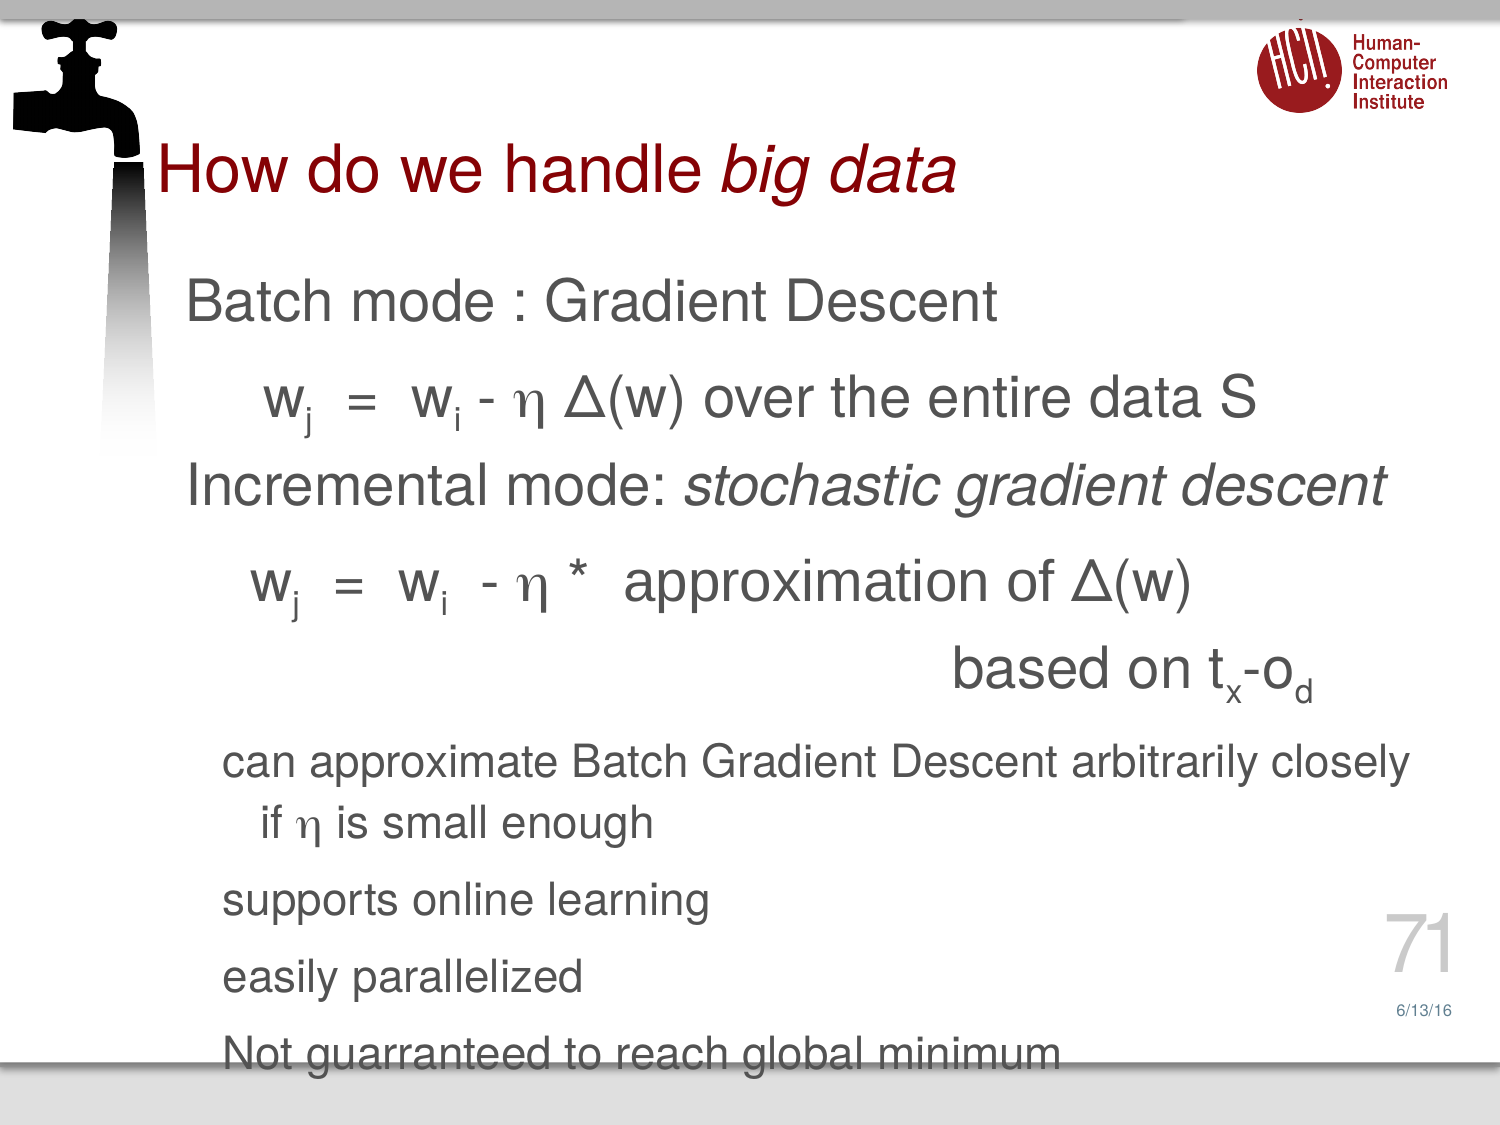

# How do we handle big data
Batch mode : Gradient Descent
    wj  =  wi - η Δ(w) over the entire data S
Incremental mode: stochastic gradient descent
    wj  =  wi  - η *  approximation of Δ(w)
				        based on tx-od
can approximate Batch Gradient Descent arbitrarily closely if η is small enough
supports online learning
easily parallelized
Not guarranteed to reach global minimum

71
6/13/16